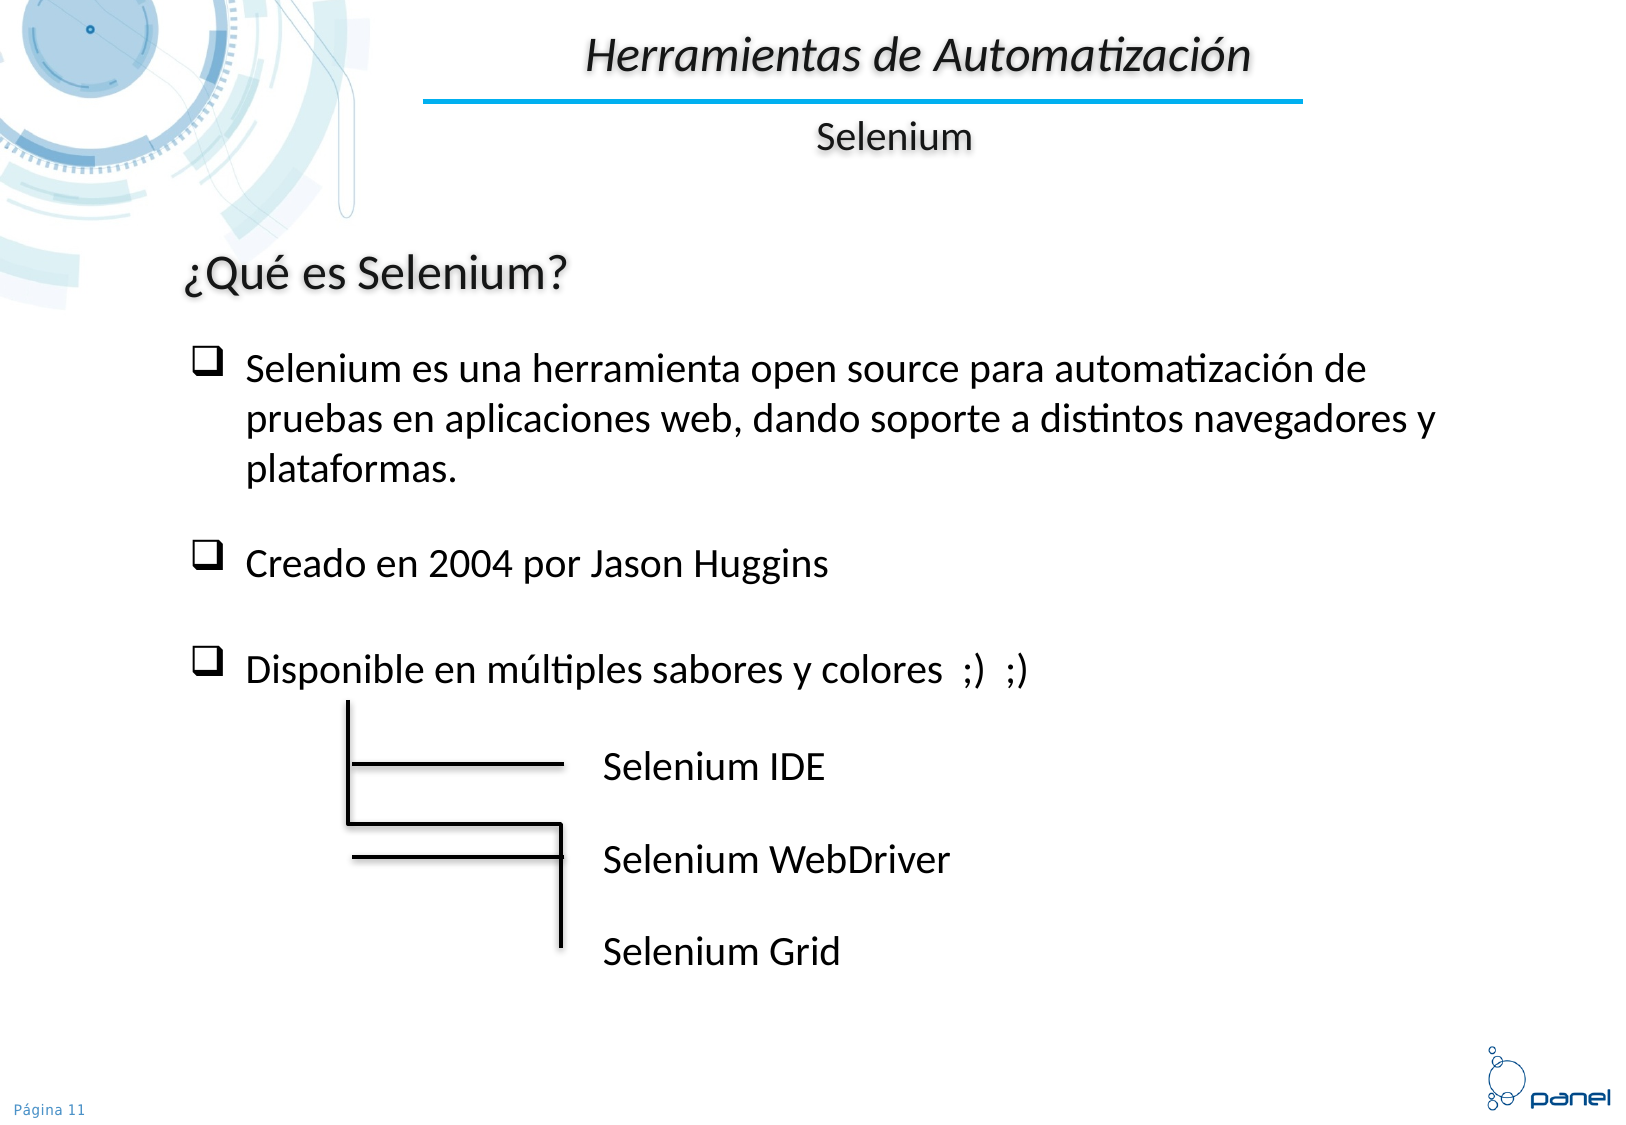

Herramientas de Automatización
Selenium
¿Qué es Selenium?
Selenium es una herramienta open source para automatización de pruebas en aplicaciones web, dando soporte a distintos navegadores y plataformas.
Creado en 2004 por Jason Huggins
Disponible en múltiples sabores y colores  ;)  ;)
Selenium IDE
Selenium WebDriver
Selenium Grid
Página 11